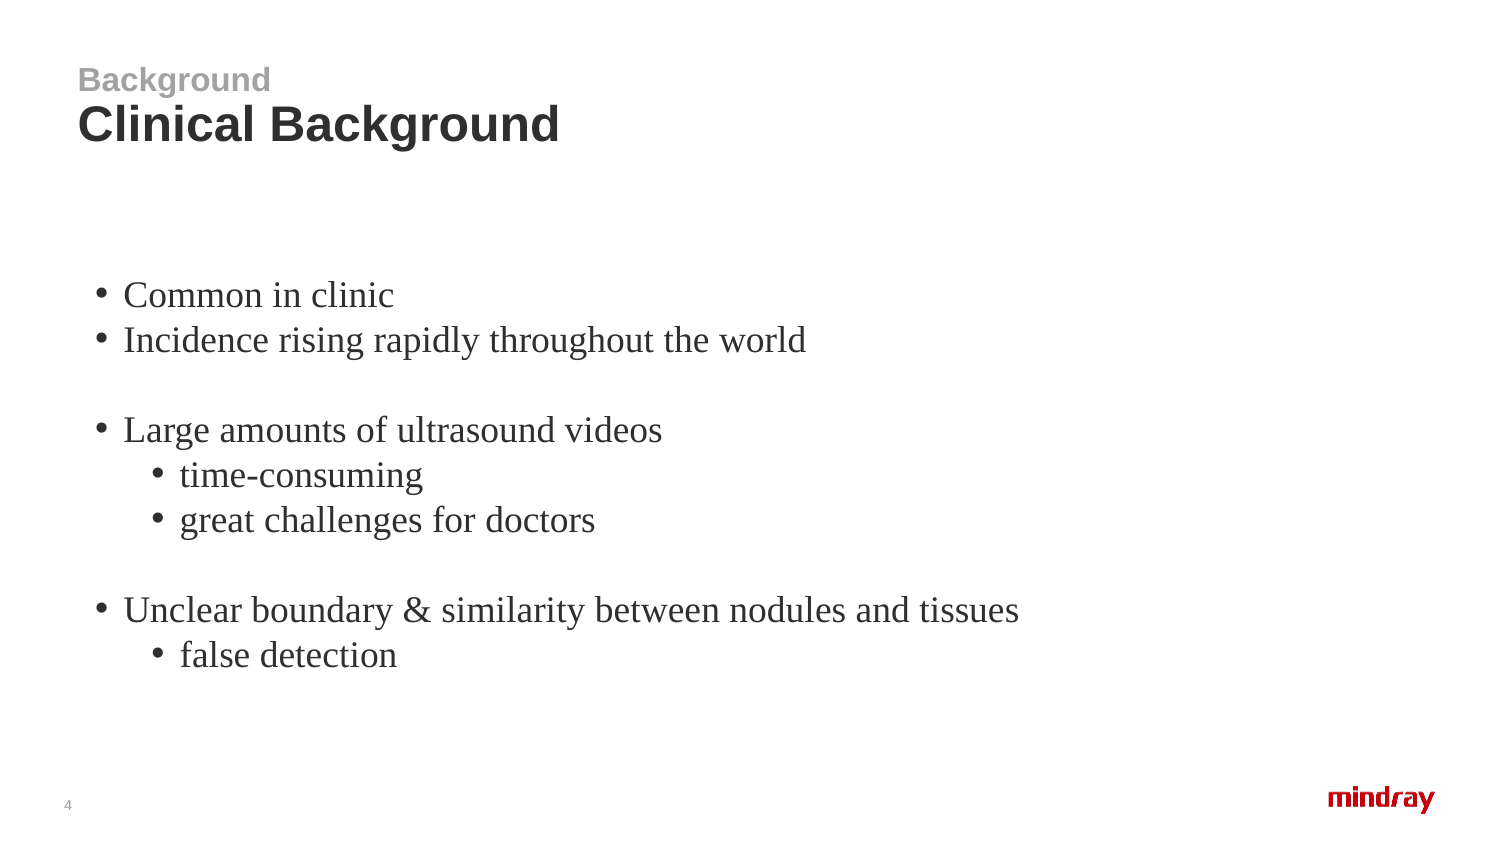

# Background Clinical Background
Common in clinic
Incidence rising rapidly throughout the world

Large amounts of ultrasound videos
time-consuming
great challenges for doctors

Unclear boundary & similarity between nodules and tissues
false detection
4